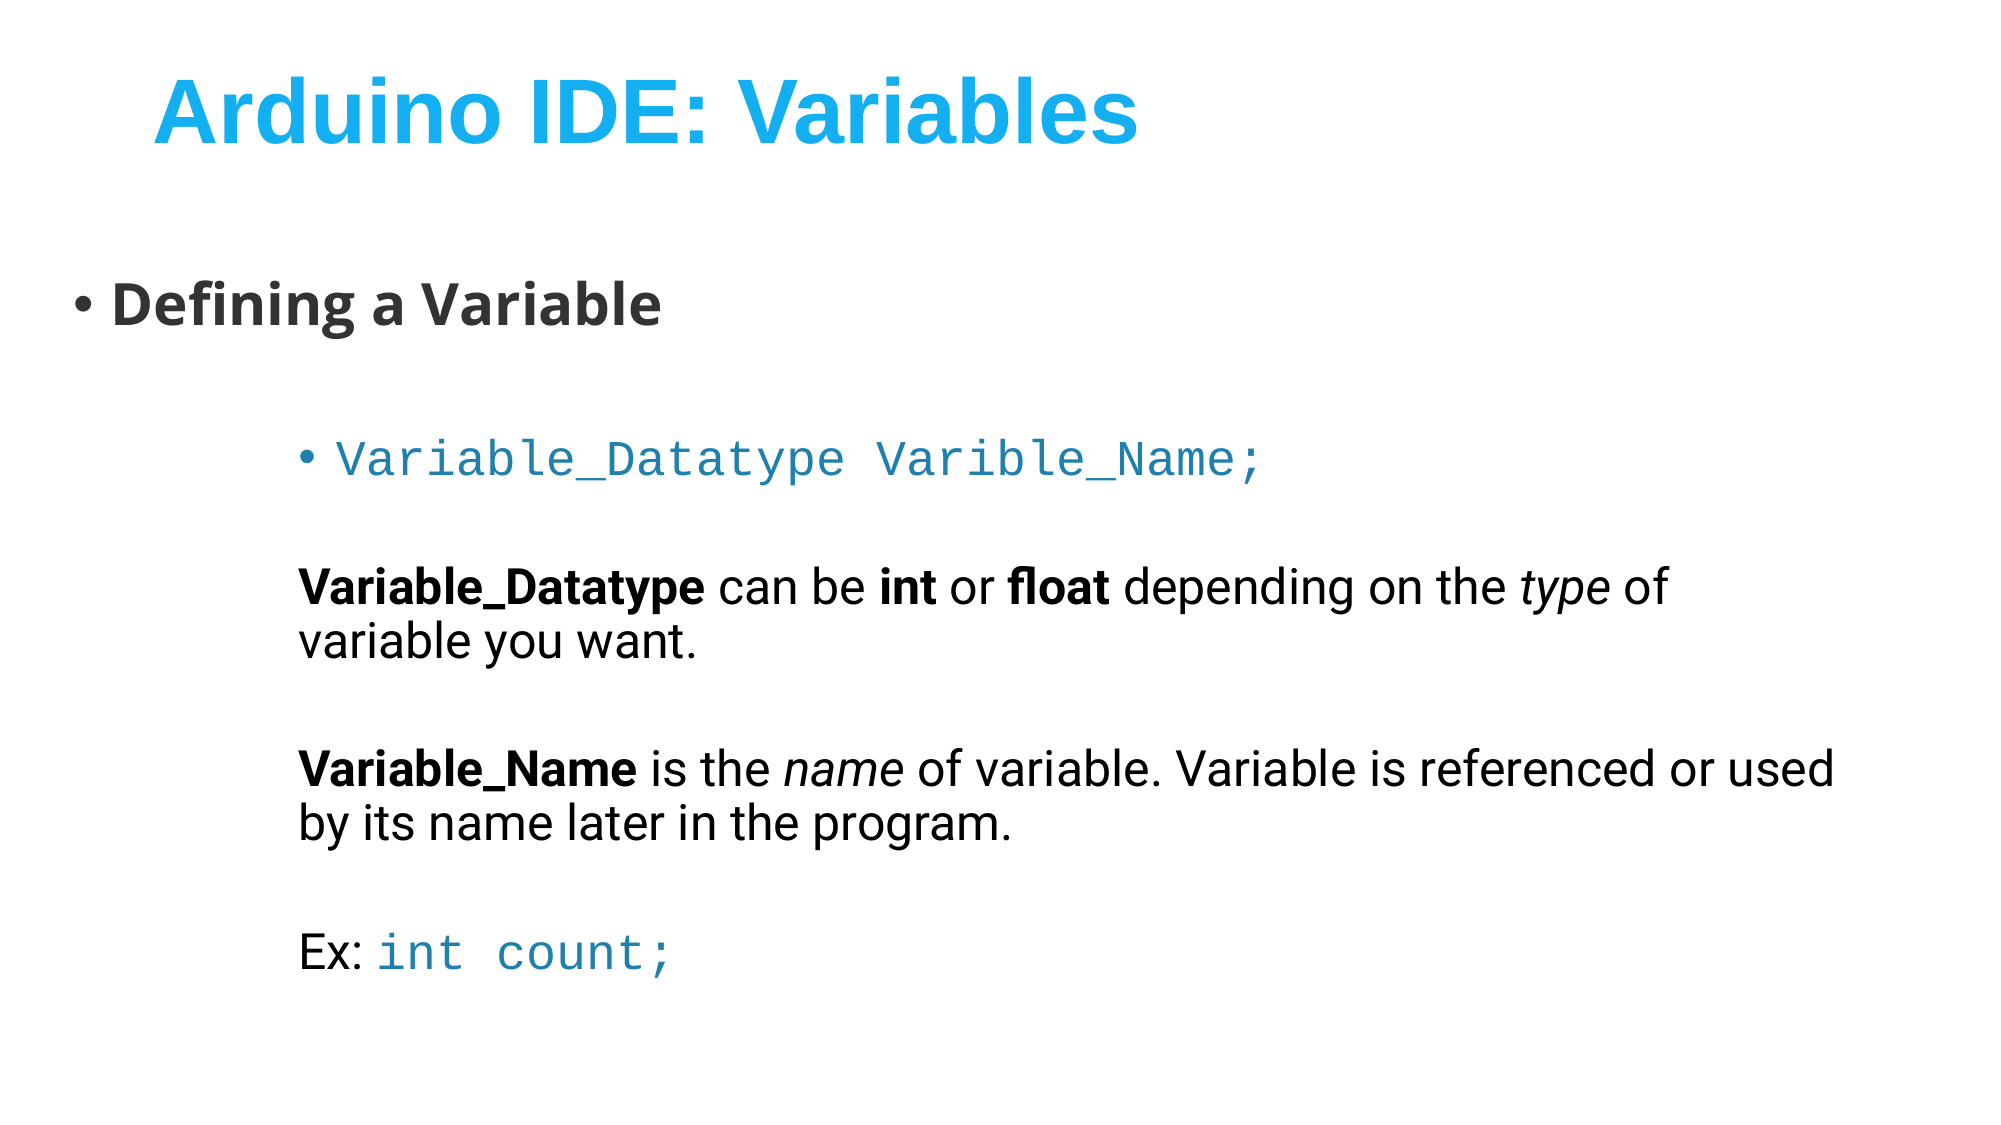

# Arduino IDE: Variables

Defining a Variable

Variable_Datatype Varible_Name;

Variable_Datatype can be int or float depending on the type of variable you want.

Variable_Name is the name of variable. Variable is referenced or used by its name later in the program.

Ex: int count;